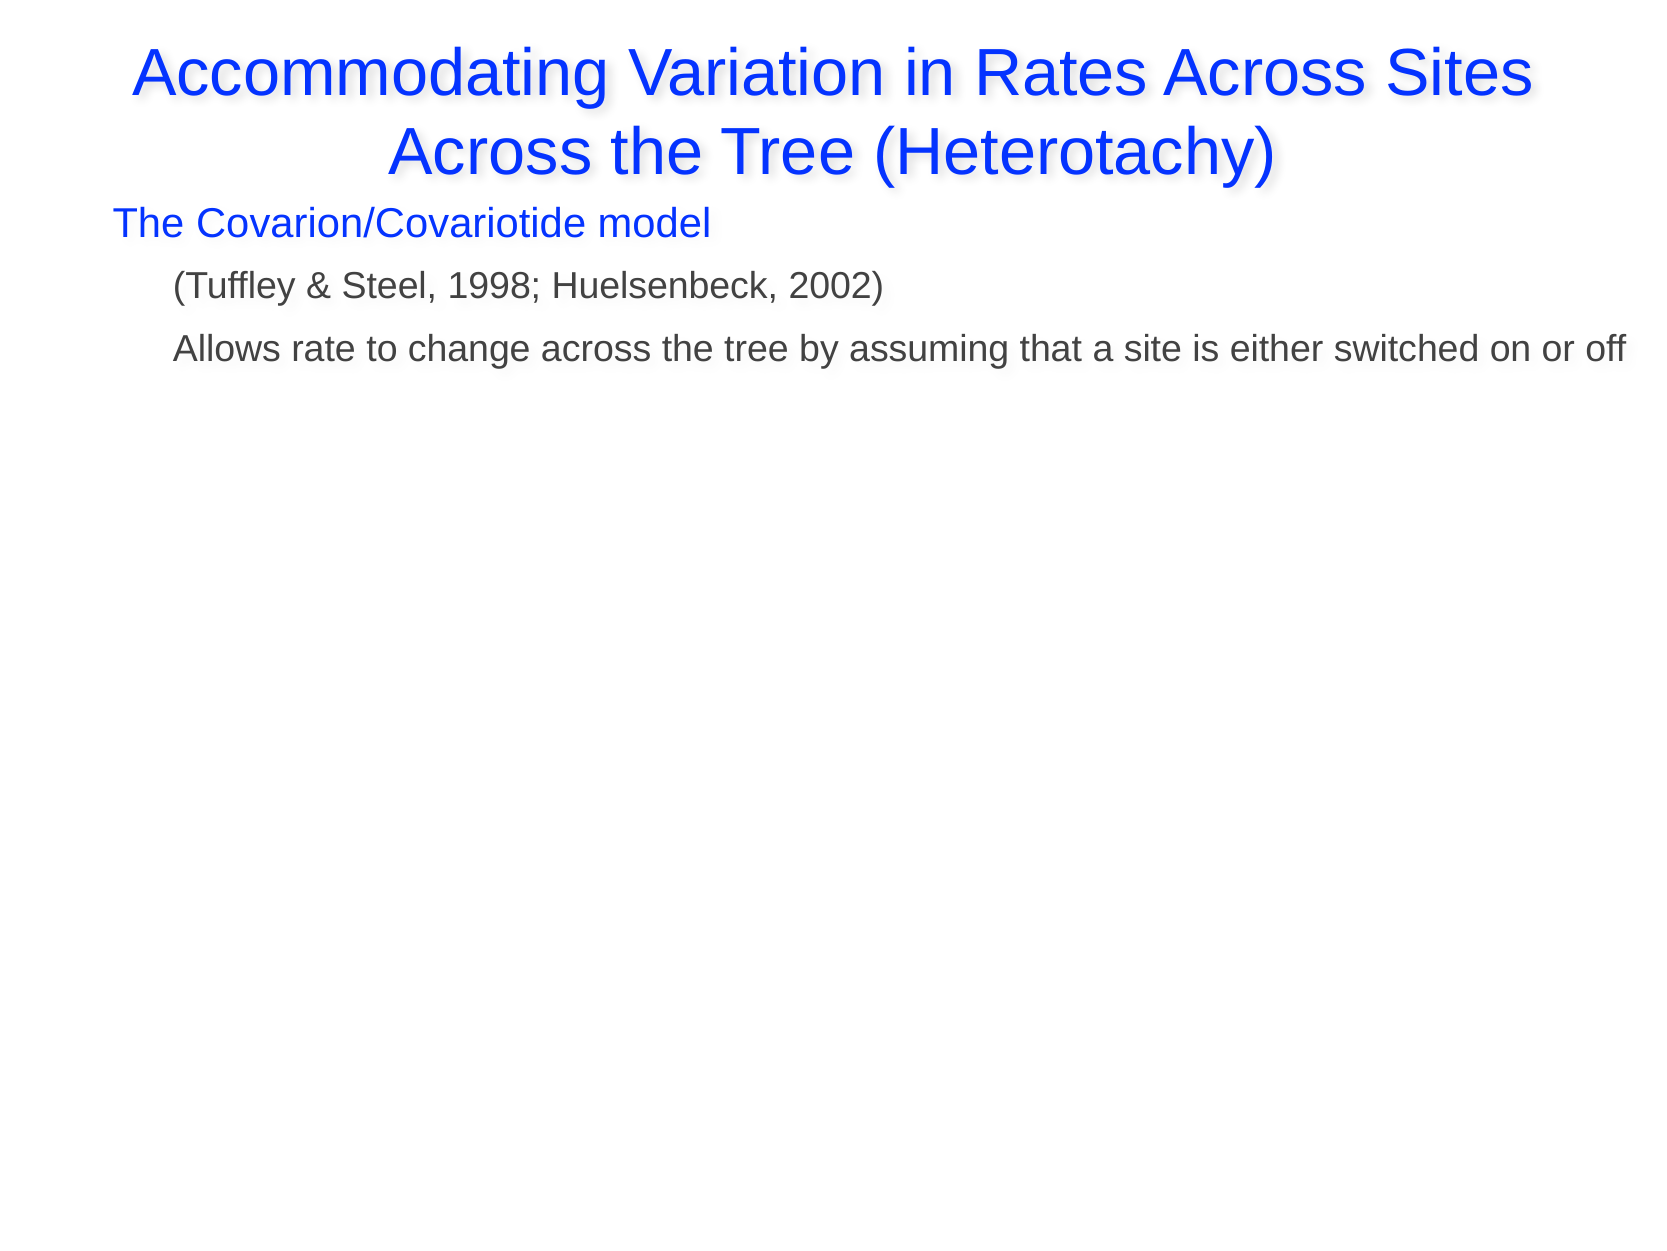

Accommodating Variation in Rates Across Sites
Across the Tree (Heterotachy)
The Covarion/Covariotide model
(Tuffley & Steel, 1998; Huelsenbeck, 2002)
Allows rate to change across the tree by assuming that a site is either switched on or off